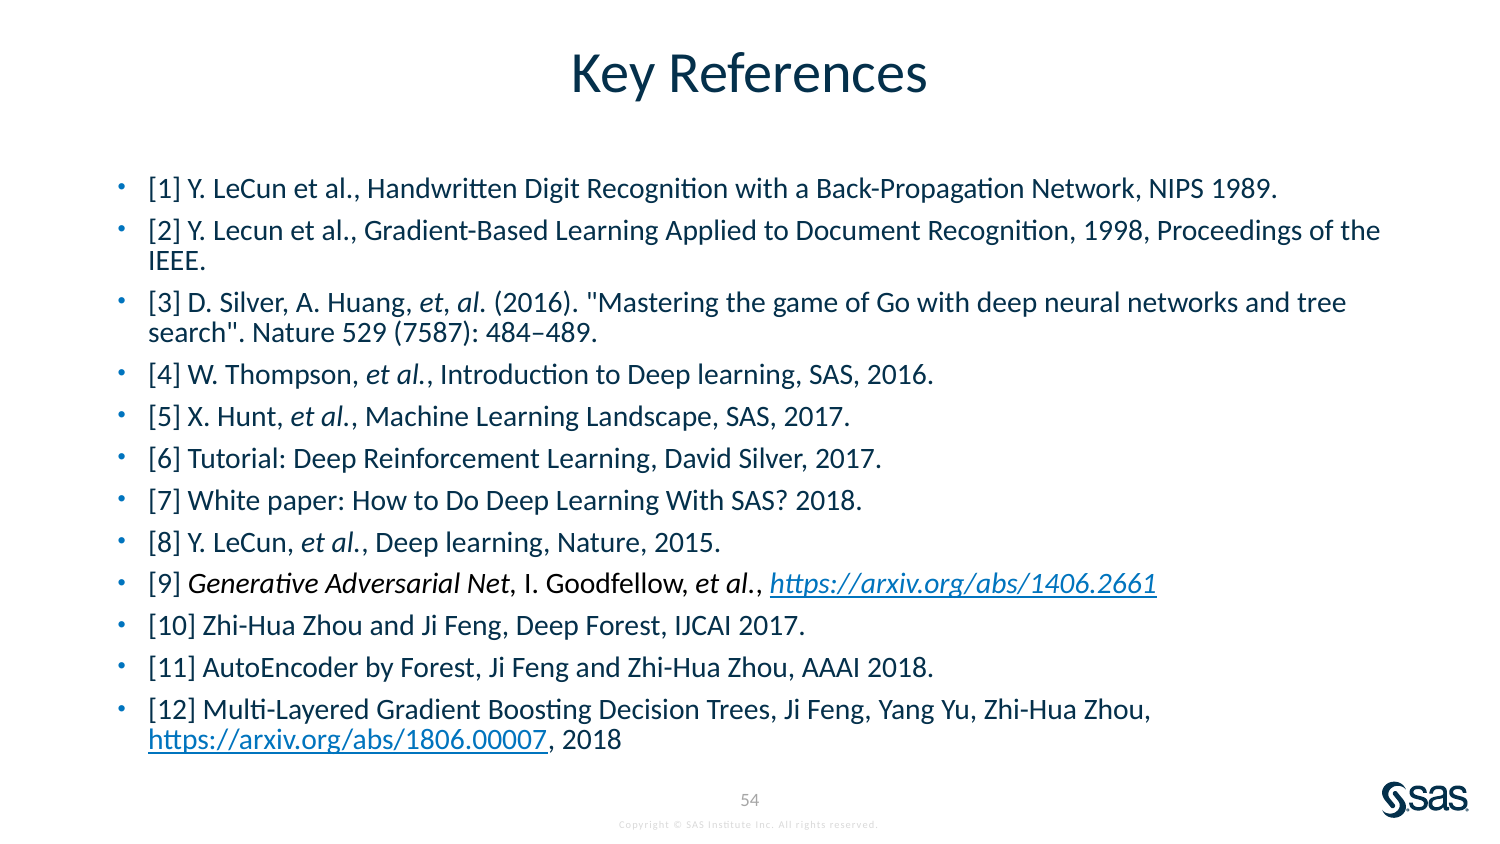

# Key References
[1] Y. LeCun et al., Handwritten Digit Recognition with a Back-Propagation Network, NIPS 1989.
[2] Y. Lecun et al., Gradient-Based Learning Applied to Document Recognition, 1998, Proceedings of the IEEE.
[3] D. Silver, A. Huang, et, al. (2016). "Mastering the game of Go with deep neural networks and tree search". Nature 529 (7587): 484–489.
[4] W. Thompson, et al., Introduction to Deep learning, SAS, 2016.
[5] X. Hunt, et al., Machine Learning Landscape, SAS, 2017.
[6] Tutorial: Deep Reinforcement Learning, David Silver, 2017.
[7] White paper: How to Do Deep Learning With SAS? 2018.
[8] Y. LeCun, et al., Deep learning, Nature, 2015.
[9] Generative Adversarial Net, I. Goodfellow, et al., https://arxiv.org/abs/1406.2661
[10] Zhi-Hua Zhou and Ji Feng, Deep Forest, IJCAI 2017.
[11] AutoEncoder by Forest, Ji Feng and Zhi-Hua Zhou, AAAI 2018.
[12] Multi-Layered Gradient Boosting Decision Trees, Ji Feng, Yang Yu, Zhi-Hua Zhou, https://arxiv.org/abs/1806.00007, 2018
54